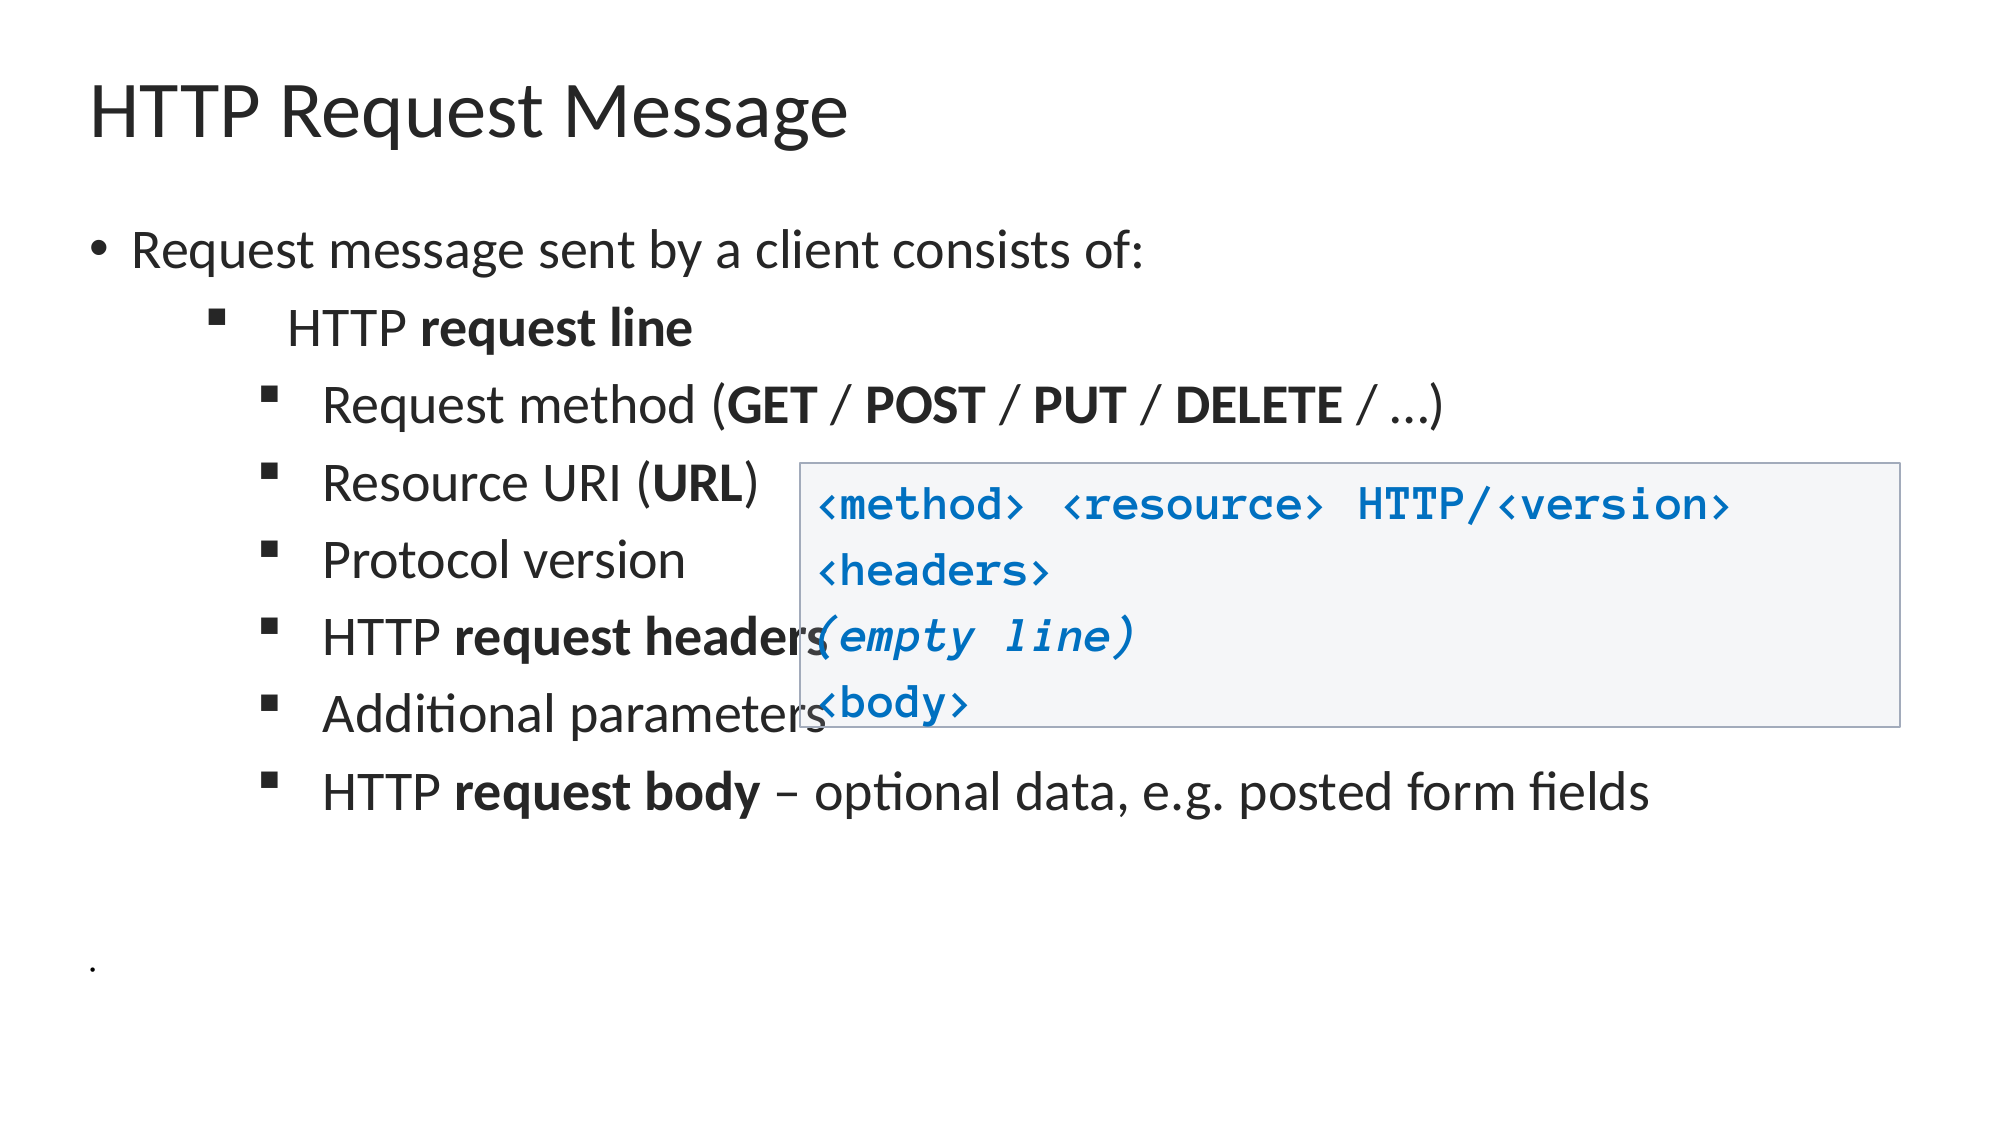

# HTTP Request Message
Request message sent by a client consists of:
HTTP request line
Request method (GET / POST / PUT / DELETE / …)
Resource URI (URL)
Protocol version
HTTP request headers
Additional parameters
HTTP request body – optional data, e.g. posted form fields

<method> <resource> HTTP/<version>
<headers>
(empty line)
<body>
29